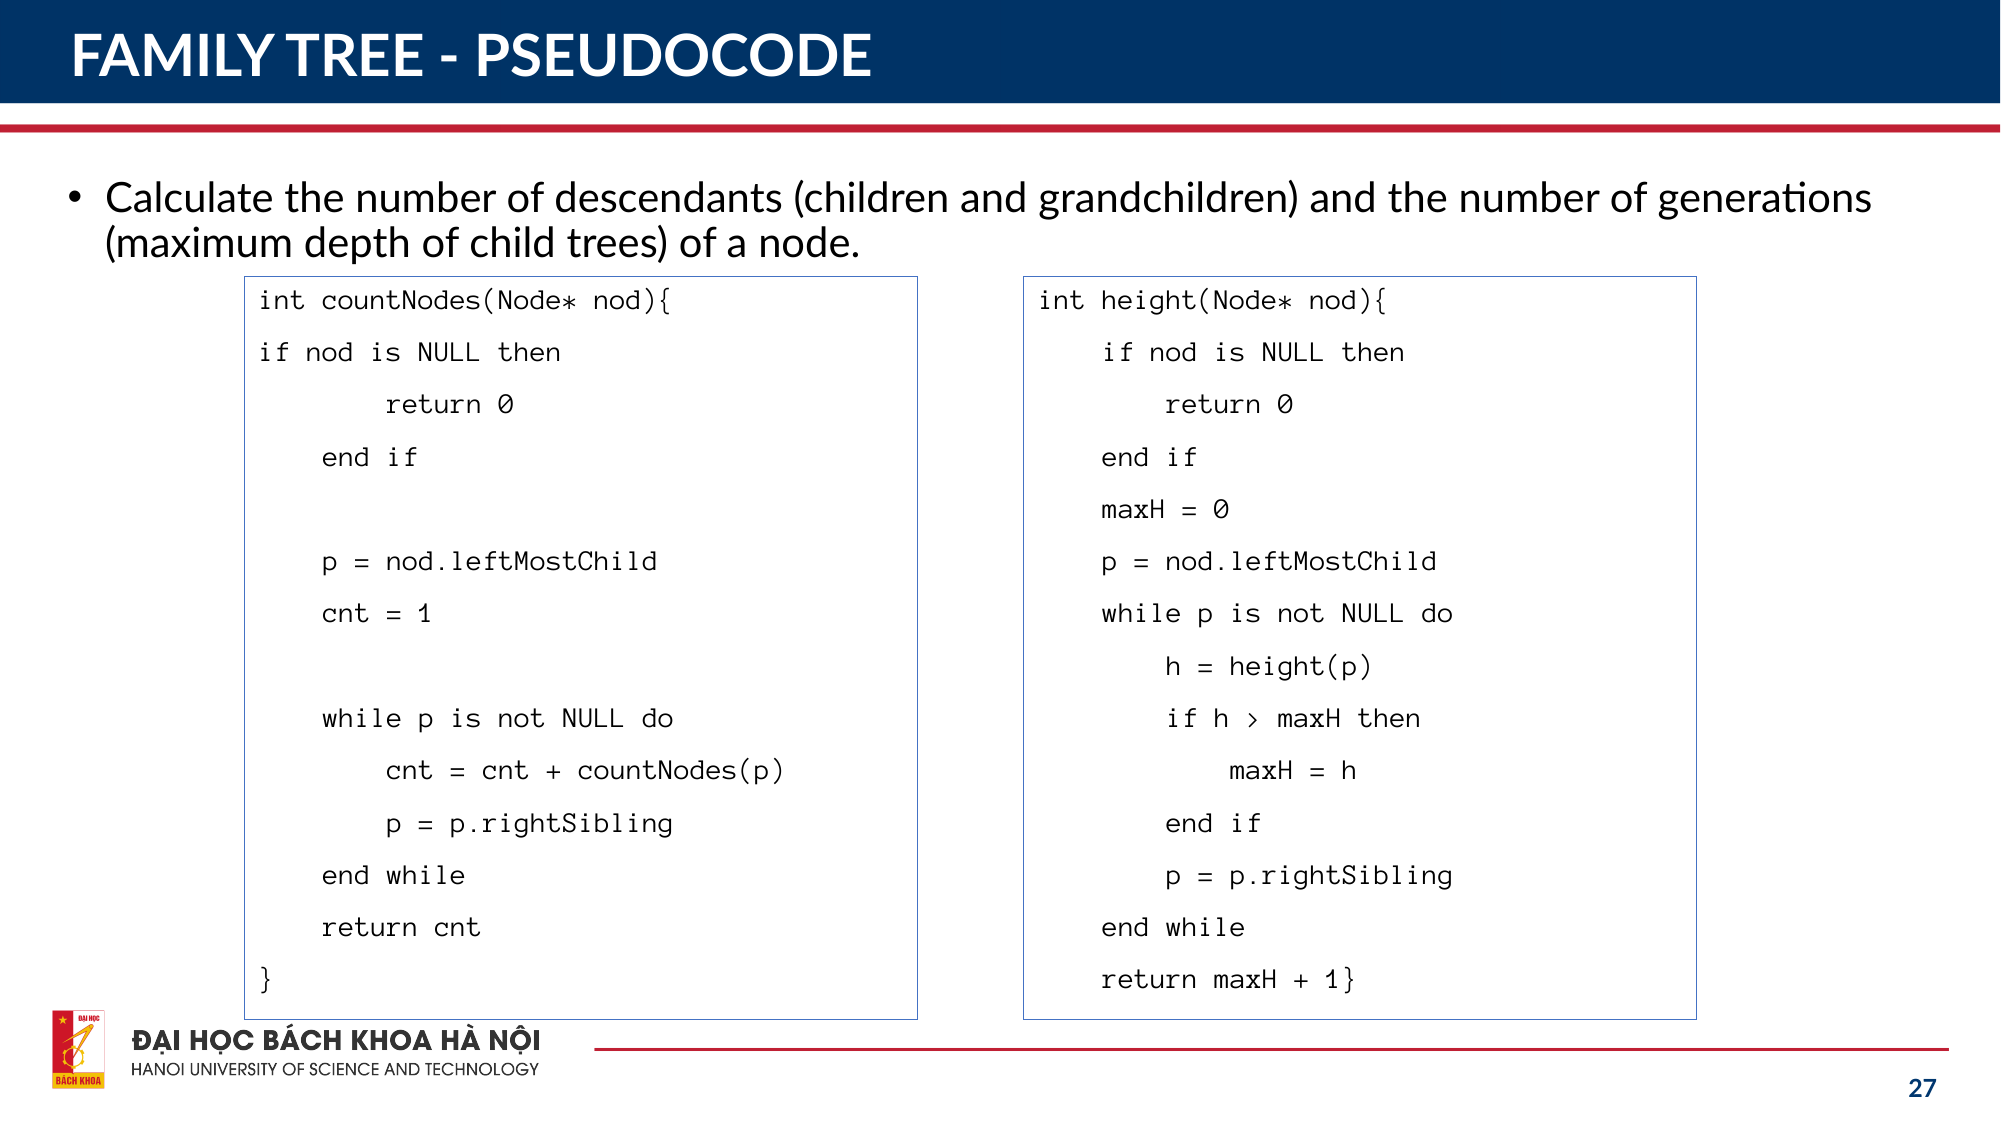

# FAMILY TREE - PSEUDOCODE
Calculate the number of descendants (children and grandchildren) and the number of generations (maximum depth of child trees) of a node.

int countNodes(Node* nod){
if nod is NULL then
        return 0
    end if

    p = nod.leftMostChild
    cnt = 1

    while p is not NULL do
        cnt = cnt + countNodes(p)
        p = p.rightSibling
    end while
    return cnt
}
int height(Node* nod){
    if nod is NULL then
        return 0
    end if
    maxH = 0
    p = nod.leftMostChild
    while p is not NULL do
        h = height(p)
        if h > maxH then
            maxH = h
        end if
        p = p.rightSibling
    end while
    return maxH + 1}
27